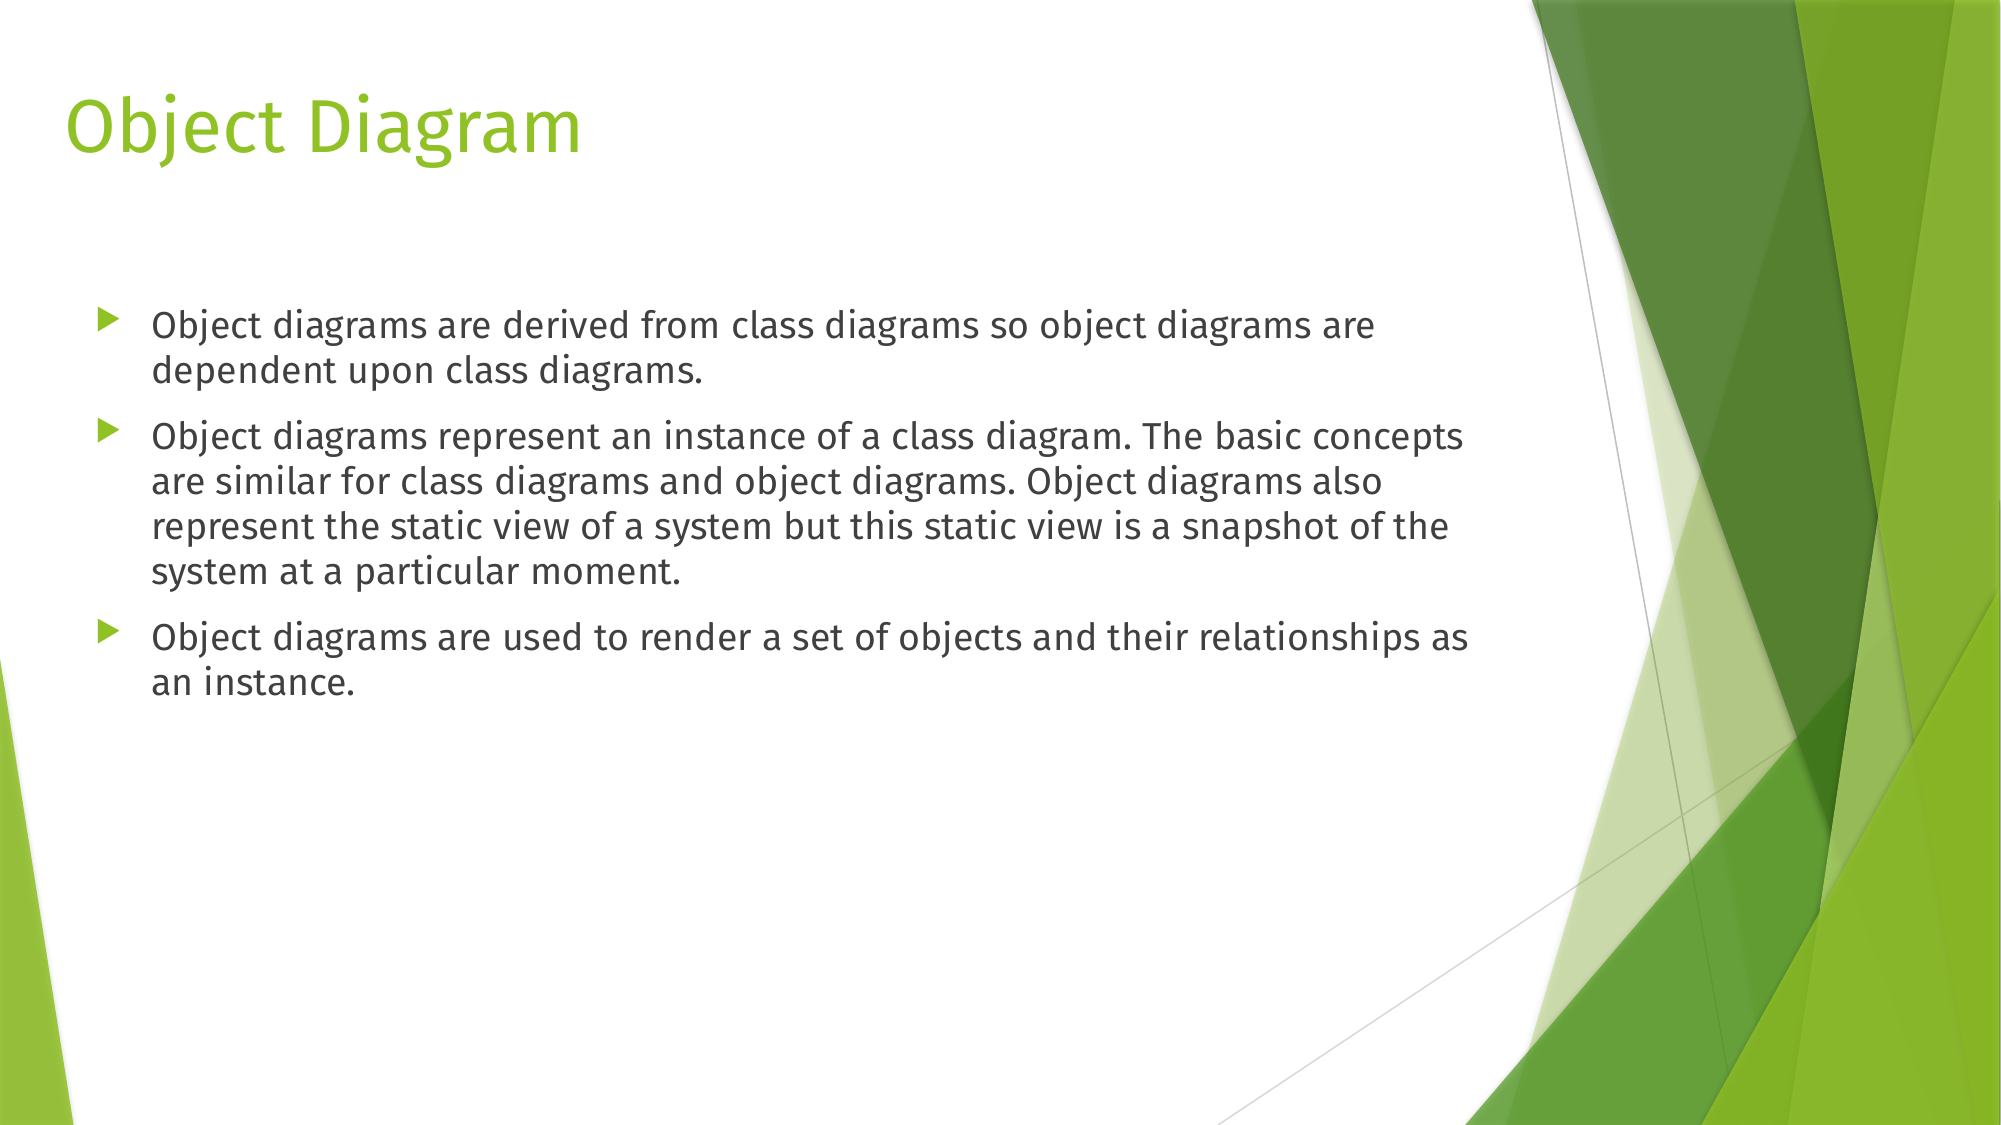

# Object Diagram

Object diagrams are derived from class diagrams so object diagrams are dependent upon class diagrams.
Object diagrams represent an instance of a class diagram. The basic concepts are similar for class diagrams and object diagrams. Object diagrams also represent the static view of a system but this static view is a snapshot of the system at a particular moment.
Object diagrams are used to render a set of objects and their relationships as an instance.